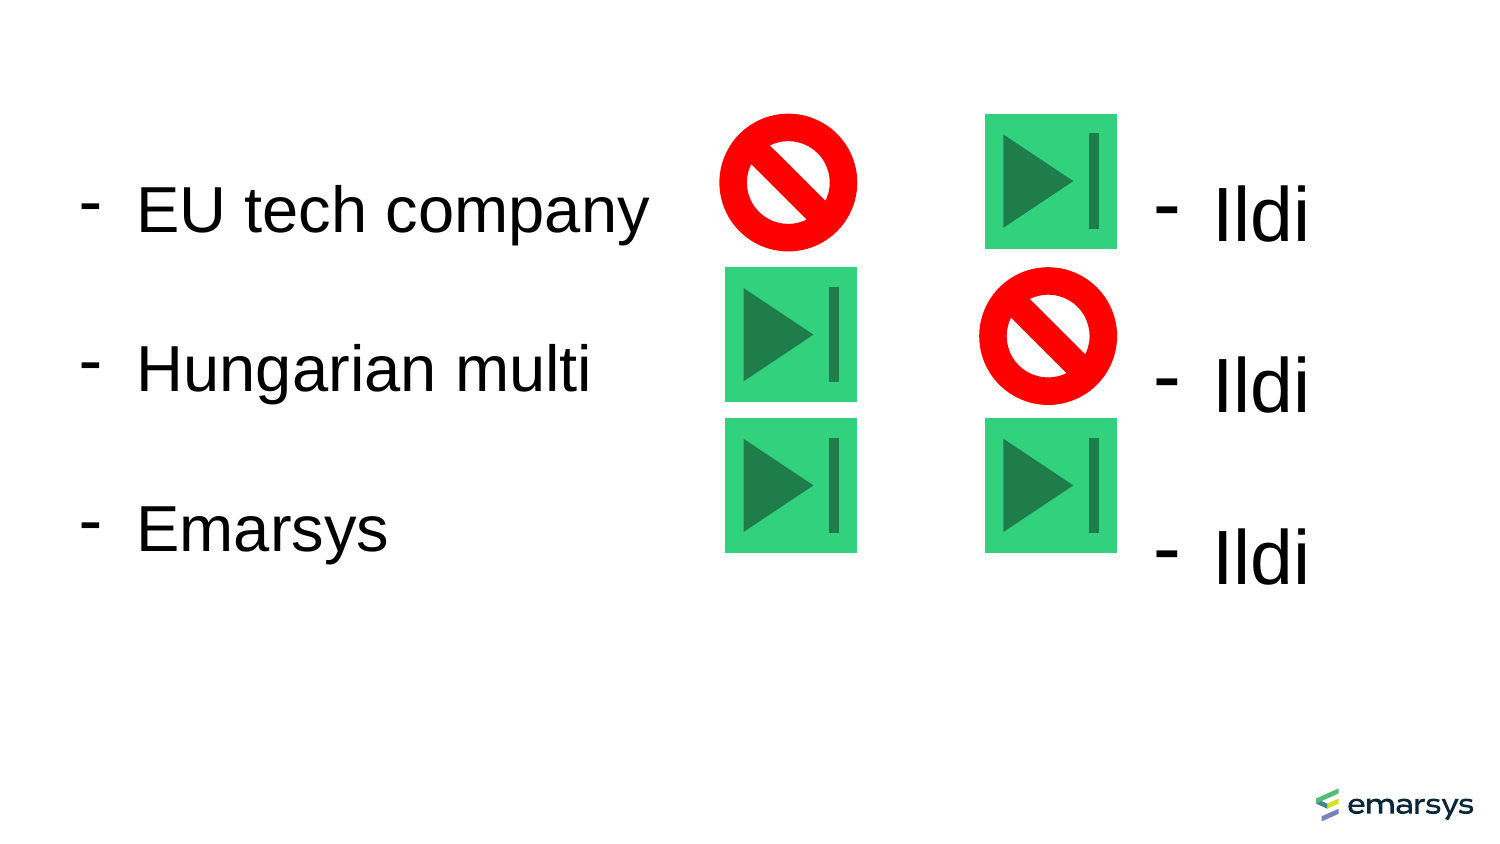

Ildi
Ildi
Ildi
- meetup & conference speaker
- Mathematics MSc @ELTE
EU tech company
Hungarian multi
Emarsys
- meetup & conference speaker
- Mathematics MSc @ELTE